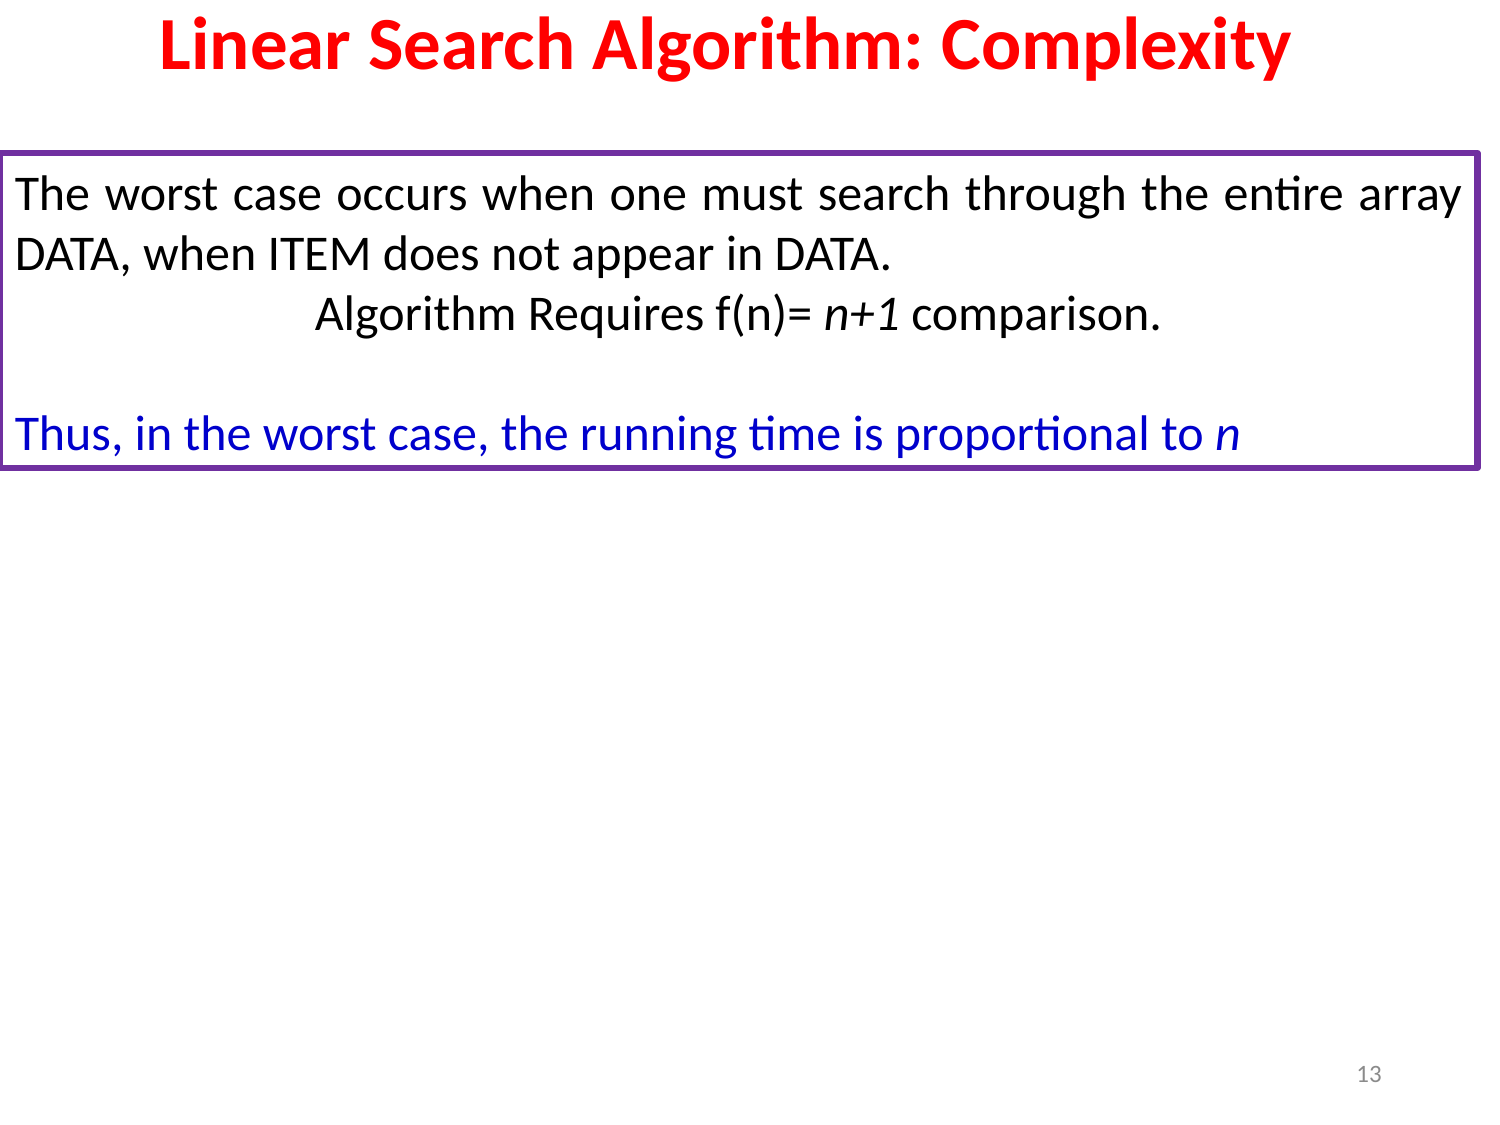

Linear Search Algorithm: Complexity
The worst case occurs when one must search through the entire array DATA, when ITEM does not appear in DATA.
		Algorithm Requires f(n)= n+1 comparison.

Thus, in the worst case, the running time is proportional to n
13